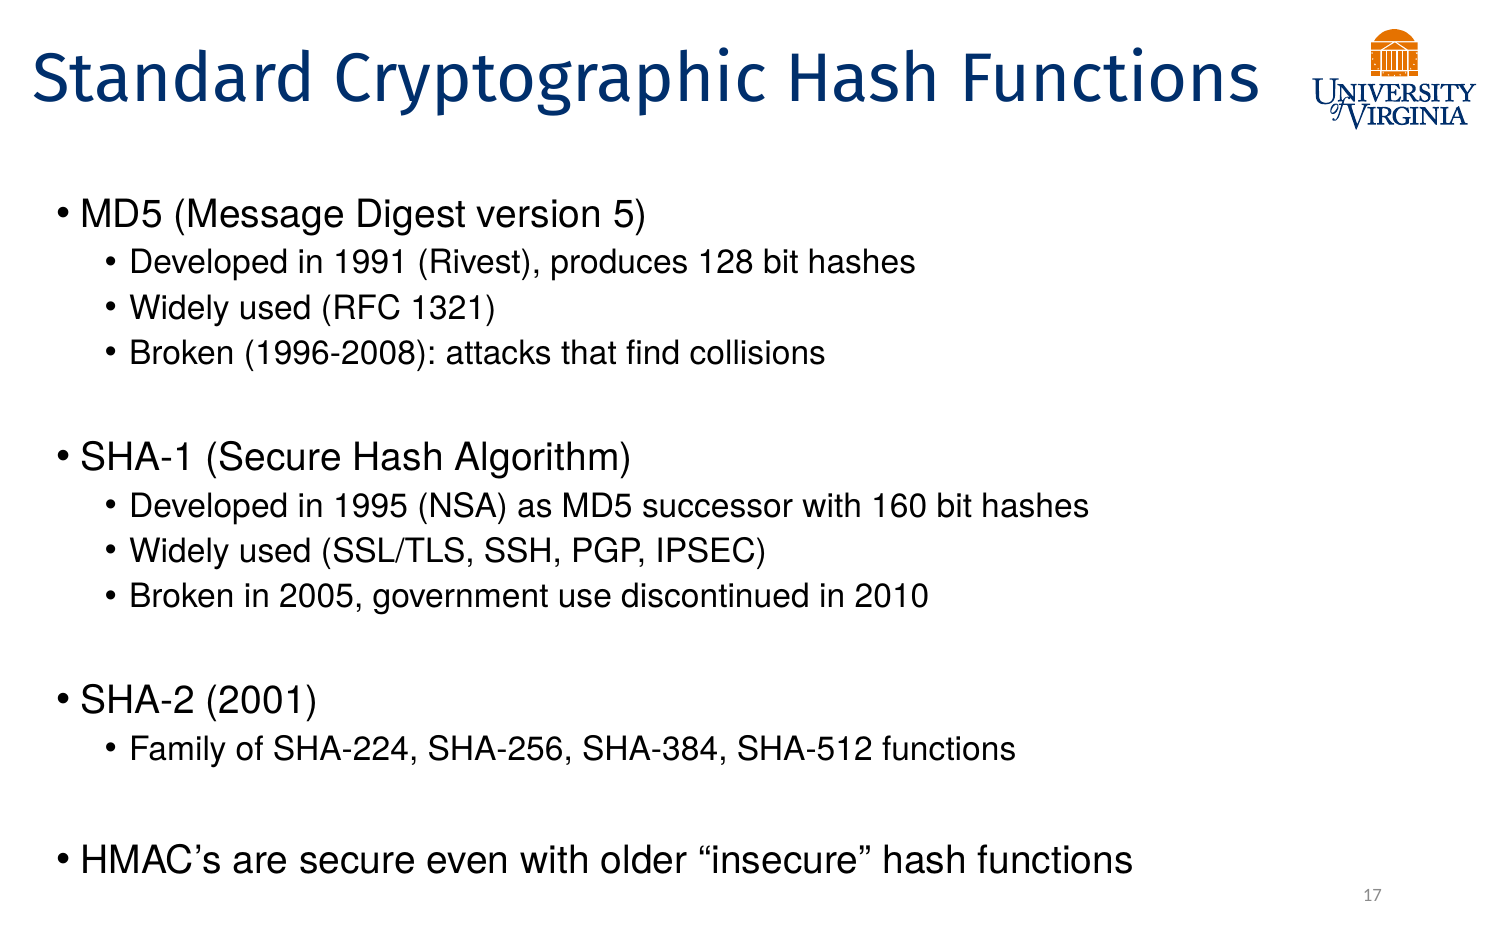

# Standard Cryptographic Hash Functions
MD5 (Message Digest version 5)
Developed in 1991 (Rivest), produces 128 bit hashes
Widely used (RFC 1321)
Broken (1996-2008): attacks that find collisions

SHA-1 (Secure Hash Algorithm)
Developed in 1995 (NSA) as MD5 successor with 160 bit hashes
Widely used (SSL/TLS, SSH, PGP, IPSEC)
Broken in 2005, government use discontinued in 2010

SHA-2 (2001)
Family of SHA-224, SHA-256, SHA-384, SHA-512 functions

HMAC’s are secure even with older “insecure” hash functions
17